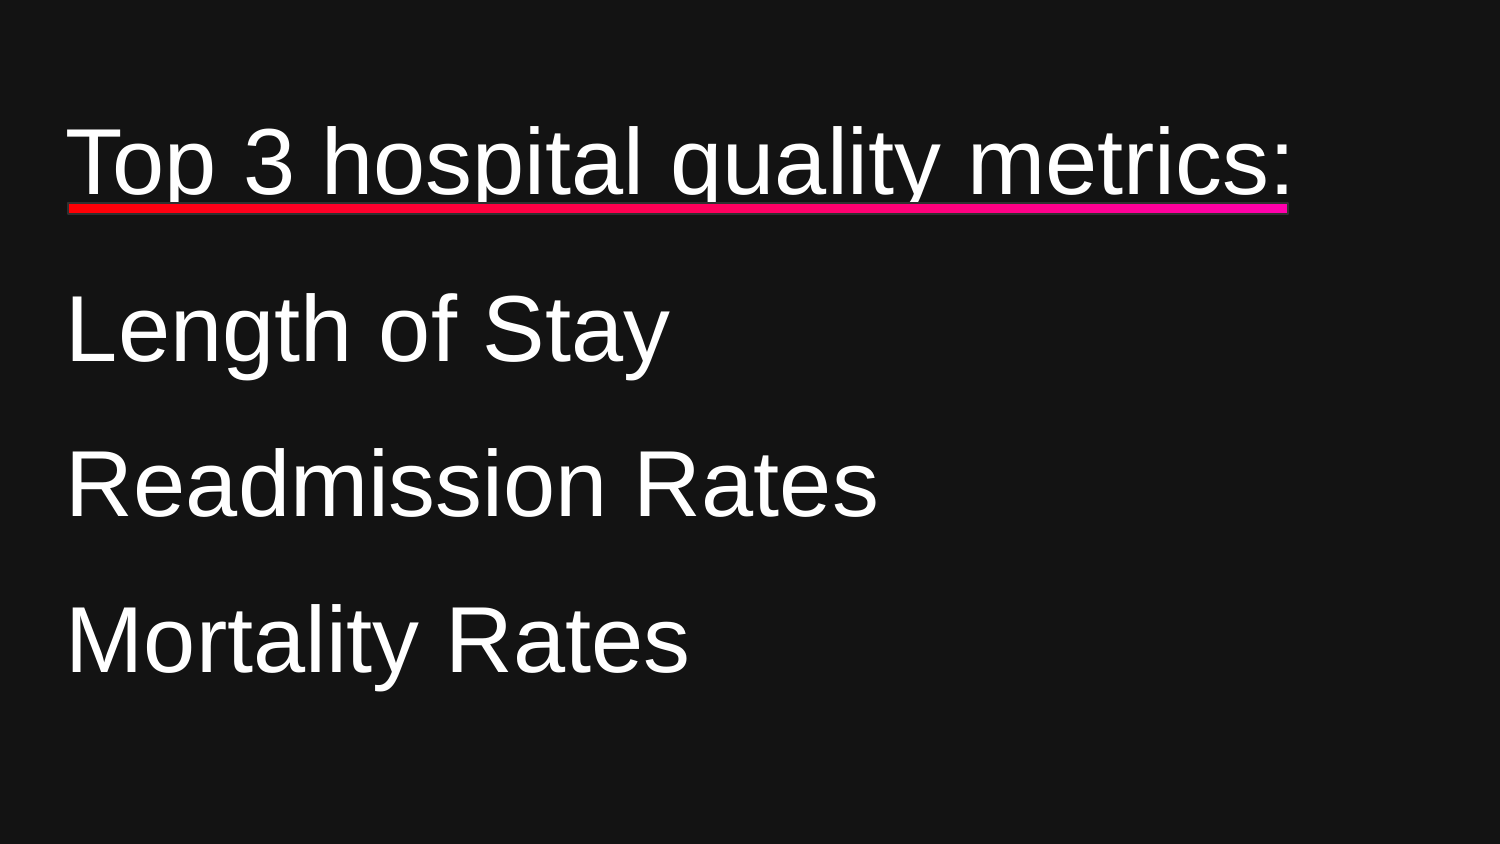

# Top 3 hospital quality metrics:

Length of Stay

Readmission Rates

Mortality Rates